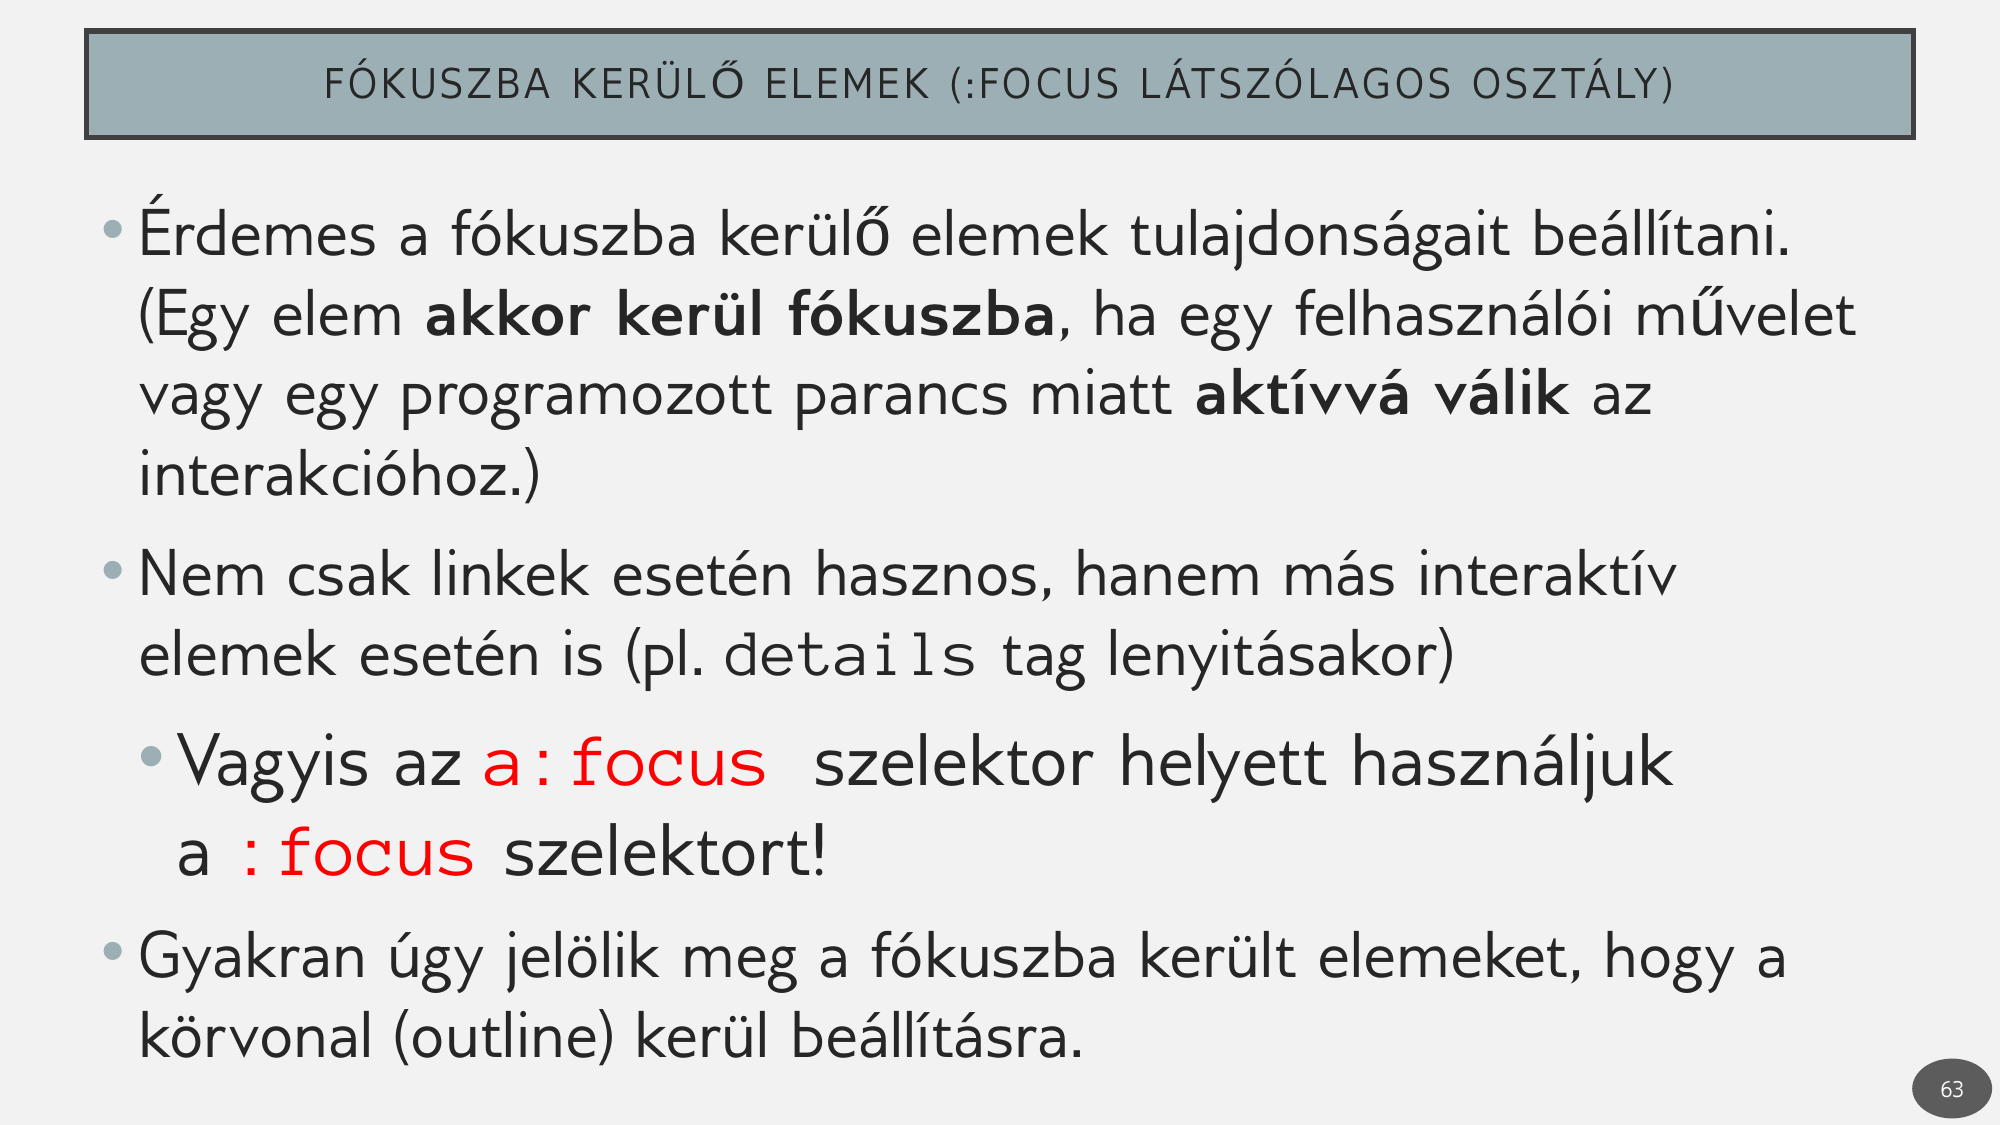

# Fókuszba kerülő elemek (:focus látszólagos osztály)
Érdemes a fókuszba kerülő elemek tulajdonságait beállítani. (Egy elem akkor kerül fókuszba, ha egy felhasználói művelet vagy egy programozott parancs miatt aktívvá válik az interakcióhoz.)
Nem csak linkek esetén hasznos, hanem más interaktív elemek esetén is (pl. details tag lenyitásakor)
Vagyis az a:focus szelektor helyett használjuk a :focus szelektort!
Gyakran úgy jelölik meg a fókuszba került elemeket, hogy a körvonal (outline) kerül beállításra.
63